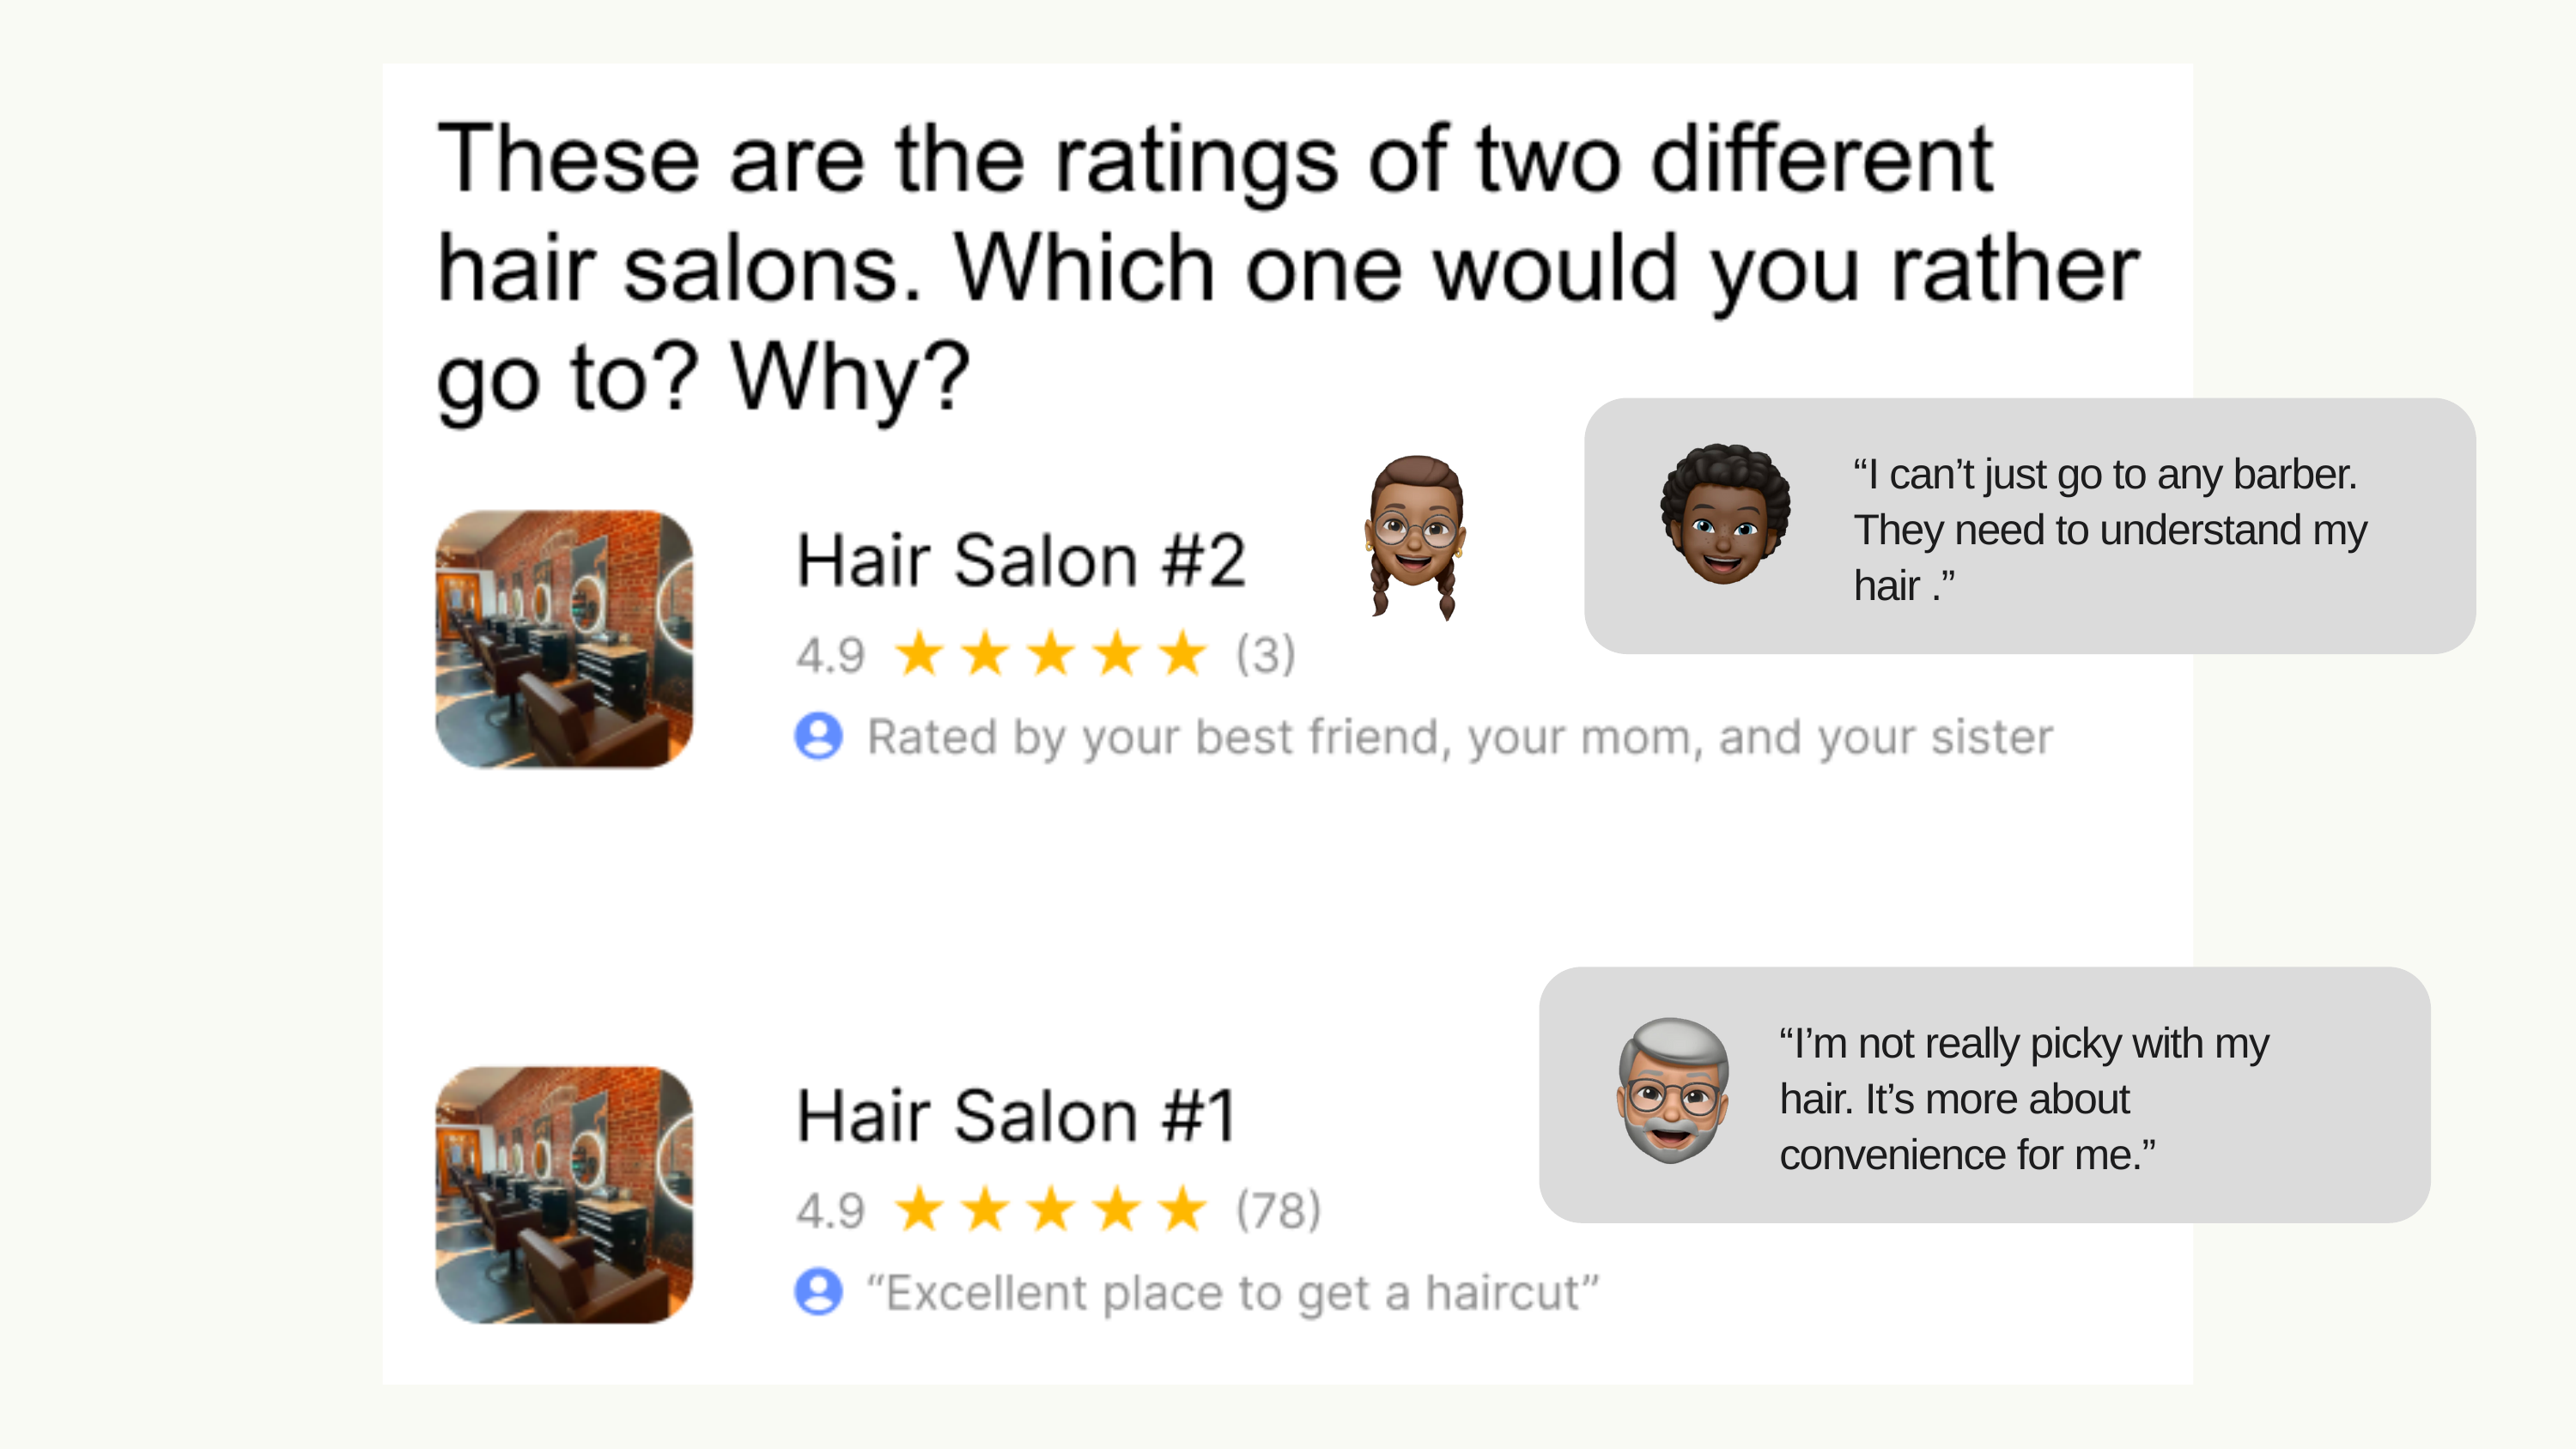

“I can’t just go to any barber. They need to understand my hair .”

“I’m not really picky with my hair. It’s more about convenience for me.”